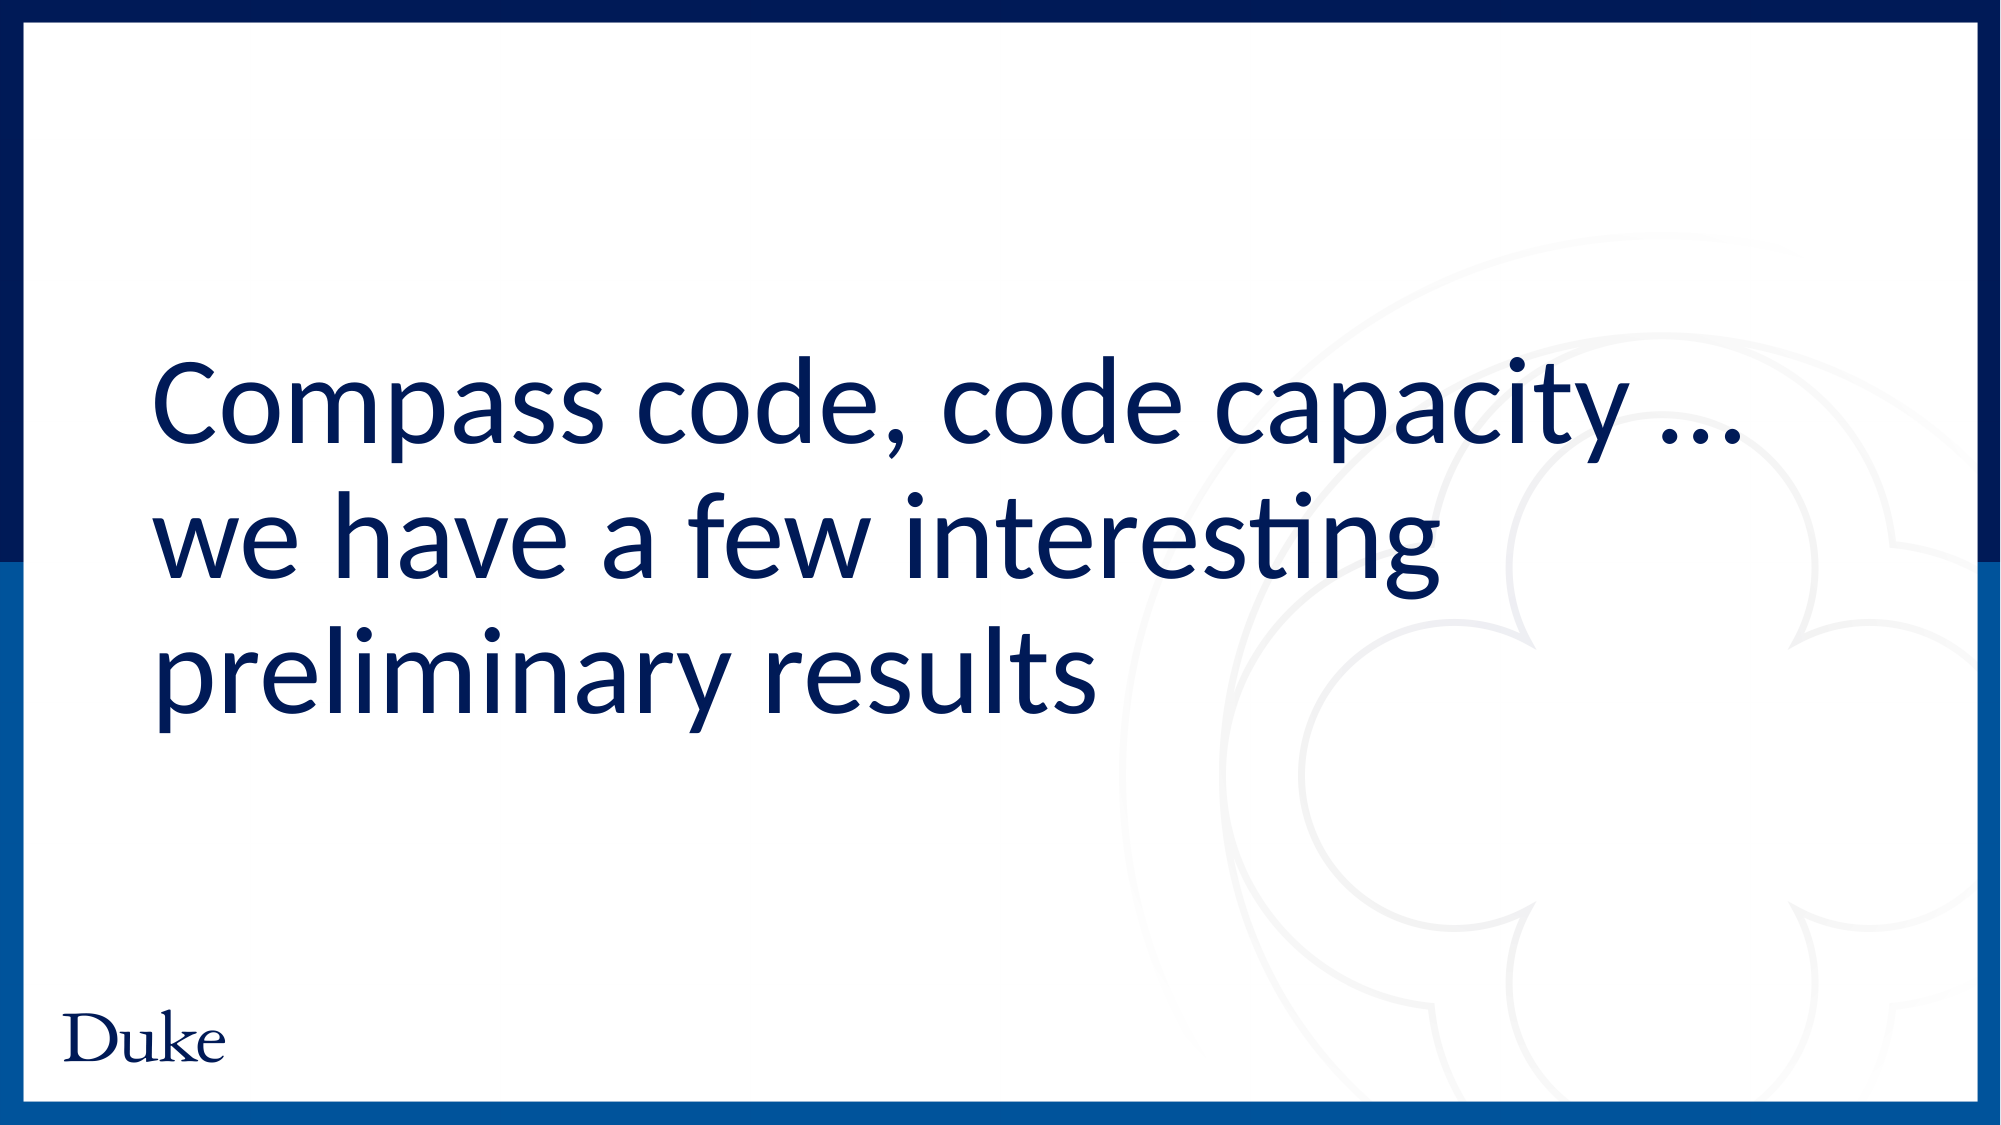

# Compass code, code capacity … we have a few interesting preliminary results